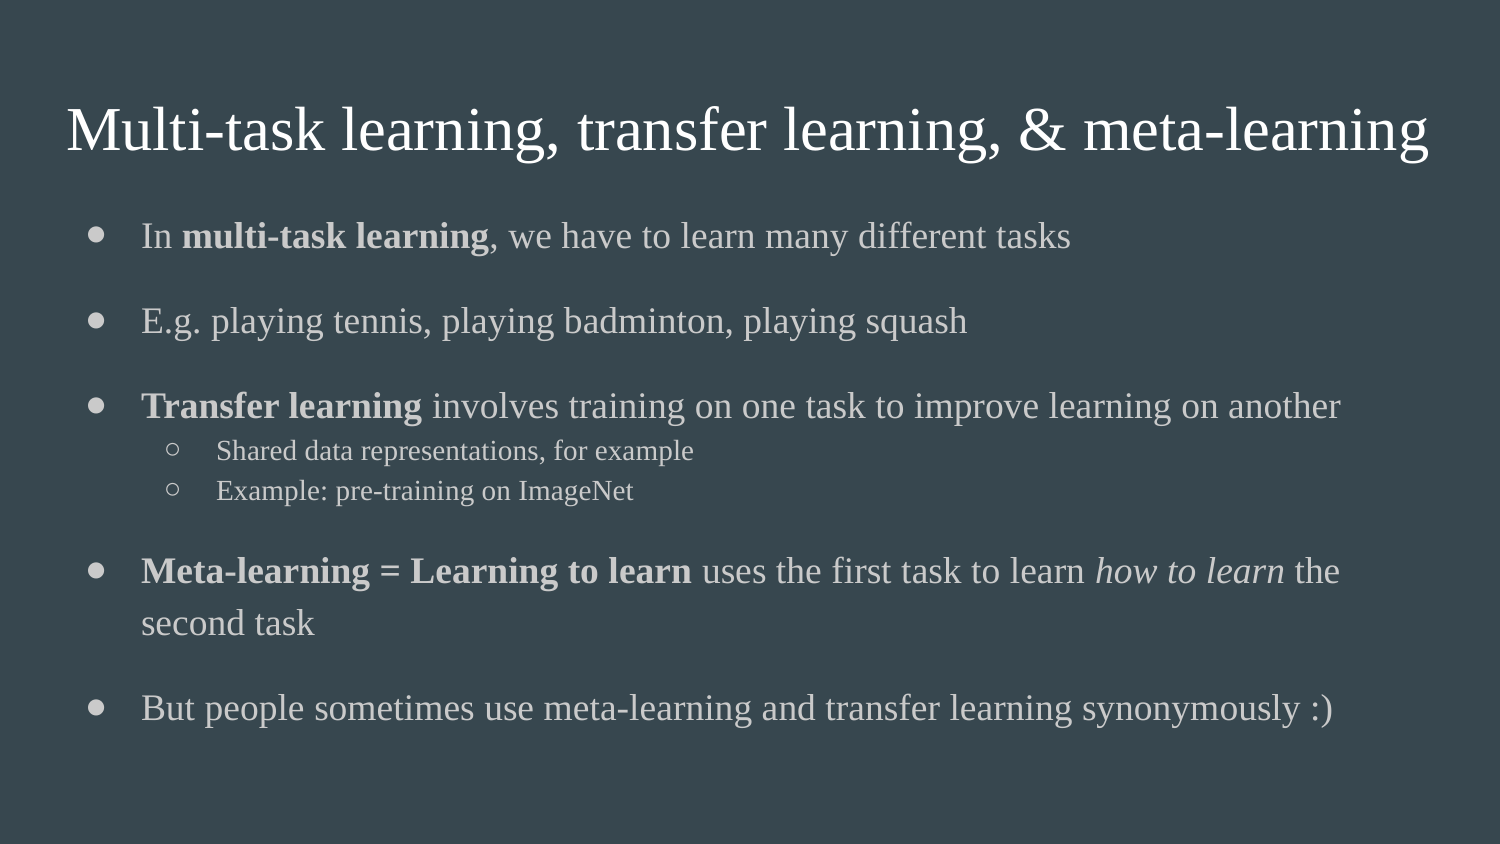

# Multi-task learning, transfer learning, & meta-learning
In multi-task learning, we have to learn many different tasks
E.g. playing tennis, playing badminton, playing squash
Transfer learning involves training on one task to improve learning on another
Shared data representations, for example
Example: pre-training on ImageNet
Meta-learning = Learning to learn uses the first task to learn how to learn the second task
But people sometimes use meta-learning and transfer learning synonymously :)